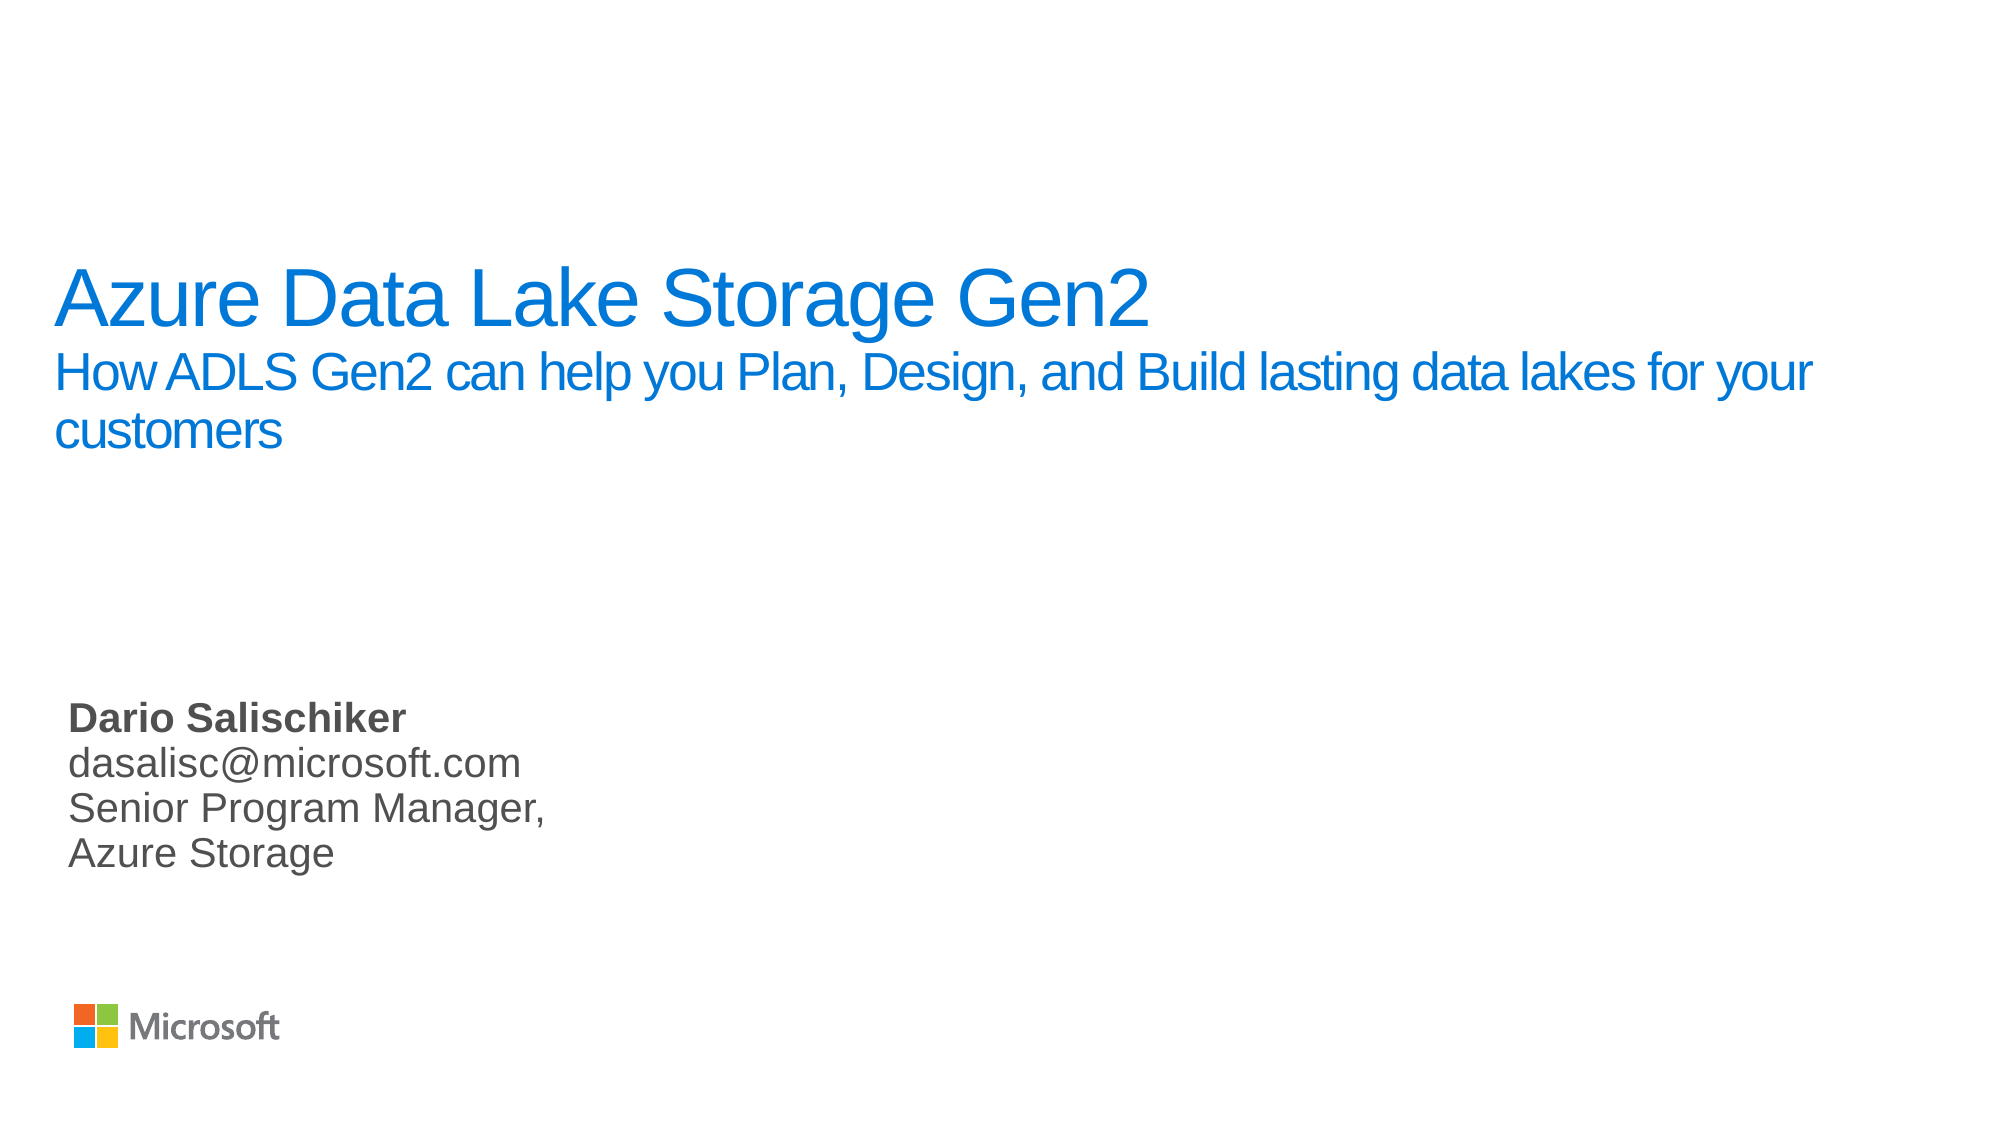

# Azure Data Lake Storage Gen2 How ADLS Gen2 can help you Plan, Design, and Build lasting data lakes for your customers
Dario Salischiker
dasalisc@microsoft.com
Senior Program Manager,
Azure Storage